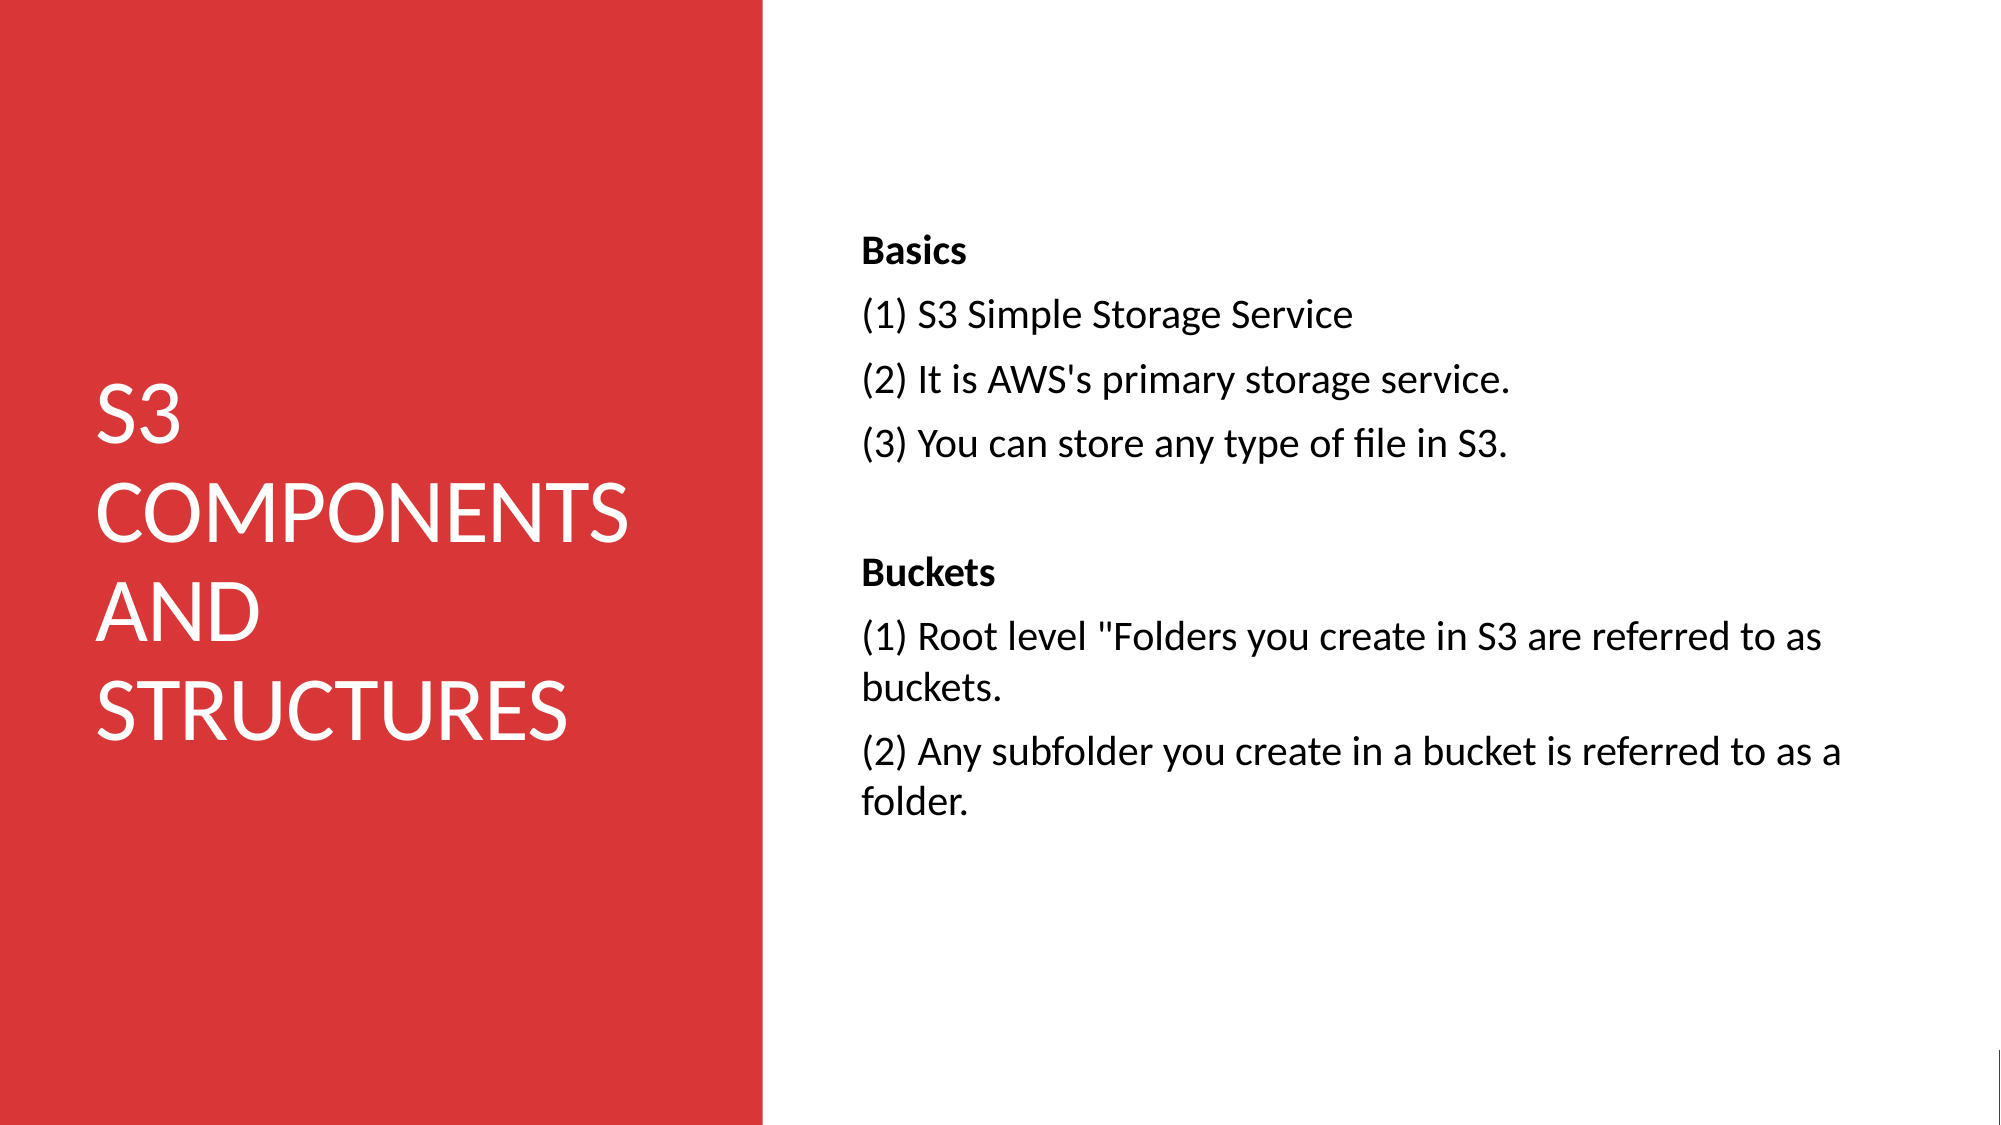

# S3 COMPONENTS AND STRUCTURES
Basics
(1) S3 Simple Storage Service
(2) It is AWS's primary storage service.
(3) You can store any type of file in S3.

Buckets
(1) Root level "Folders you create in S3 are referred to as buckets.
(2) Any subfolder you create in a bucket is referred to as a folder.